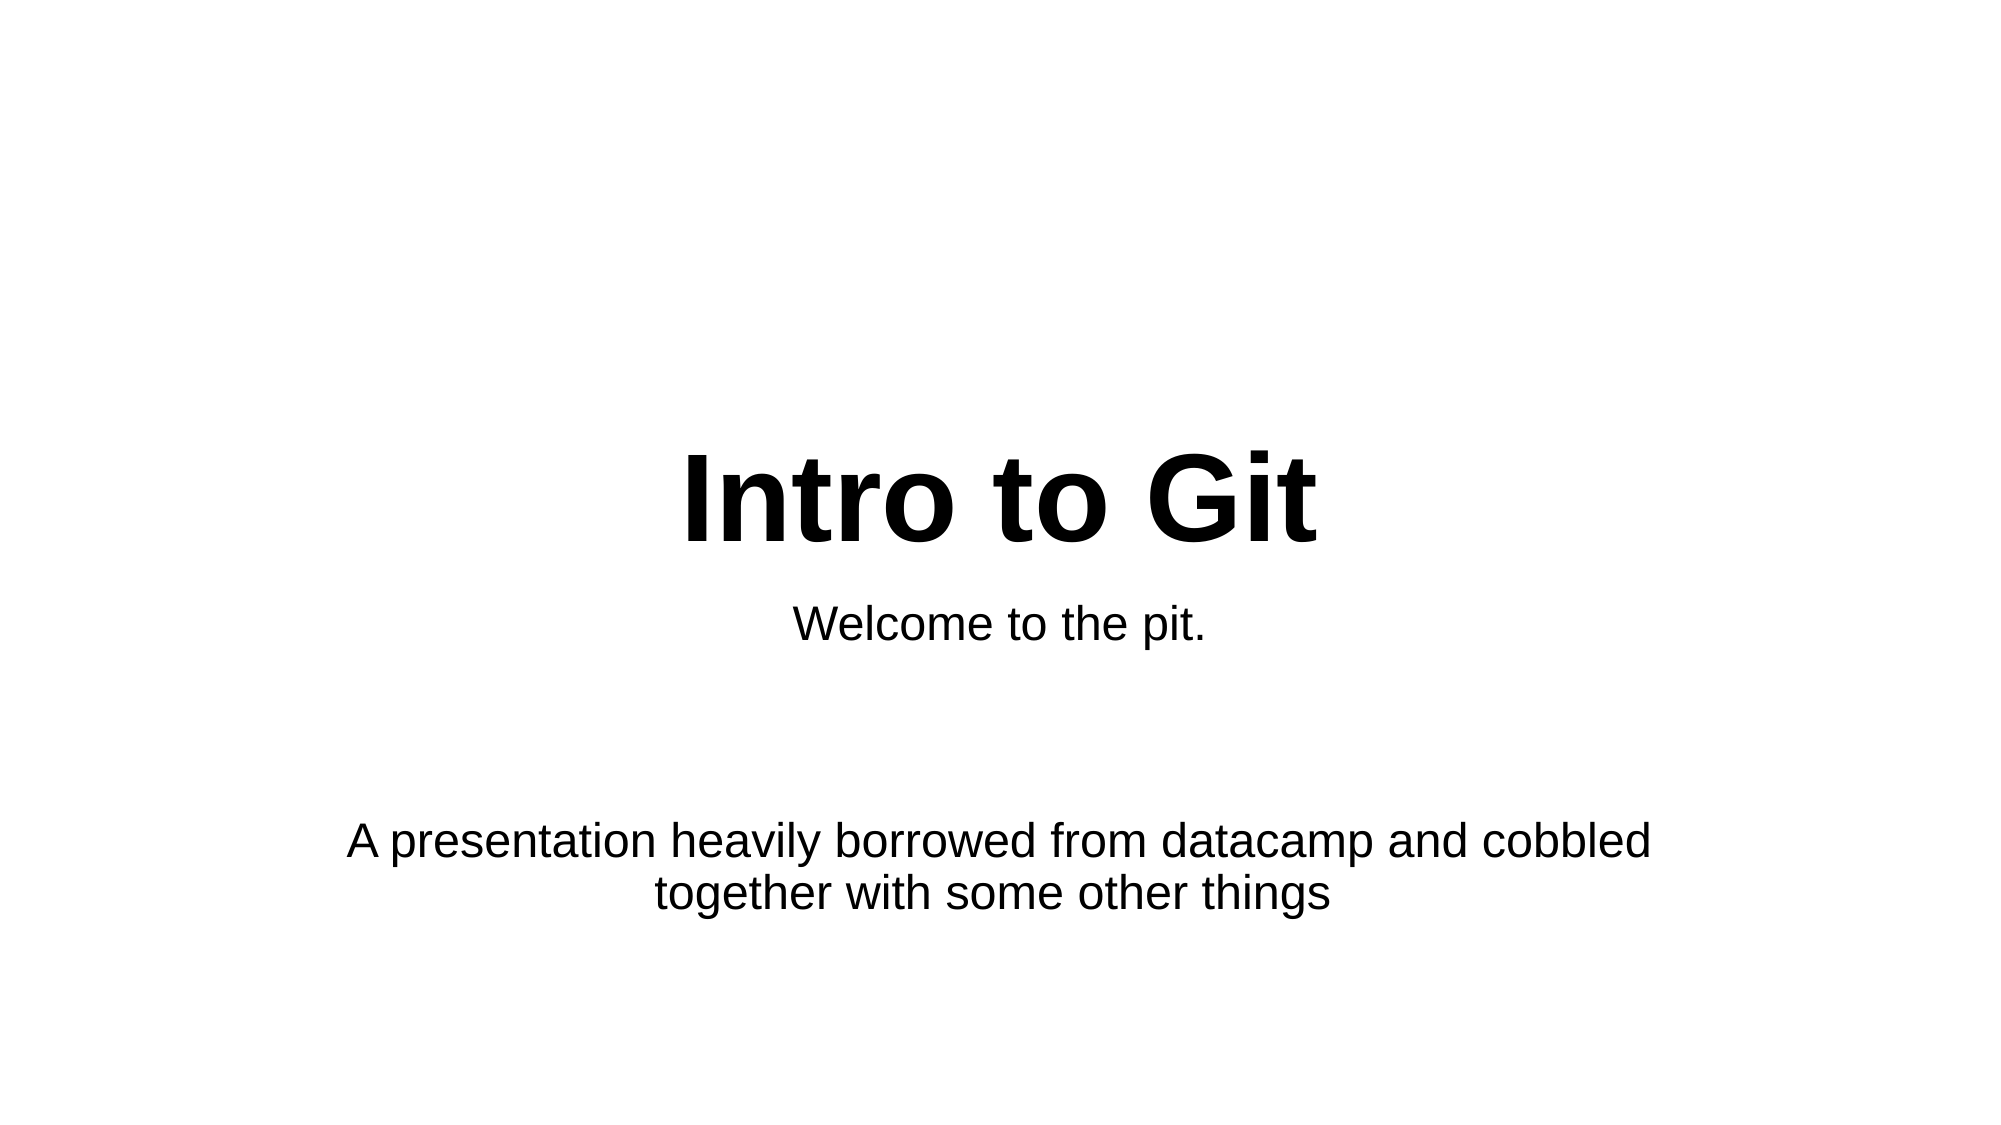

# Intro to Git
Welcome to the pit.

A presentation heavily borrowed from datacamp and cobbled together with some other things